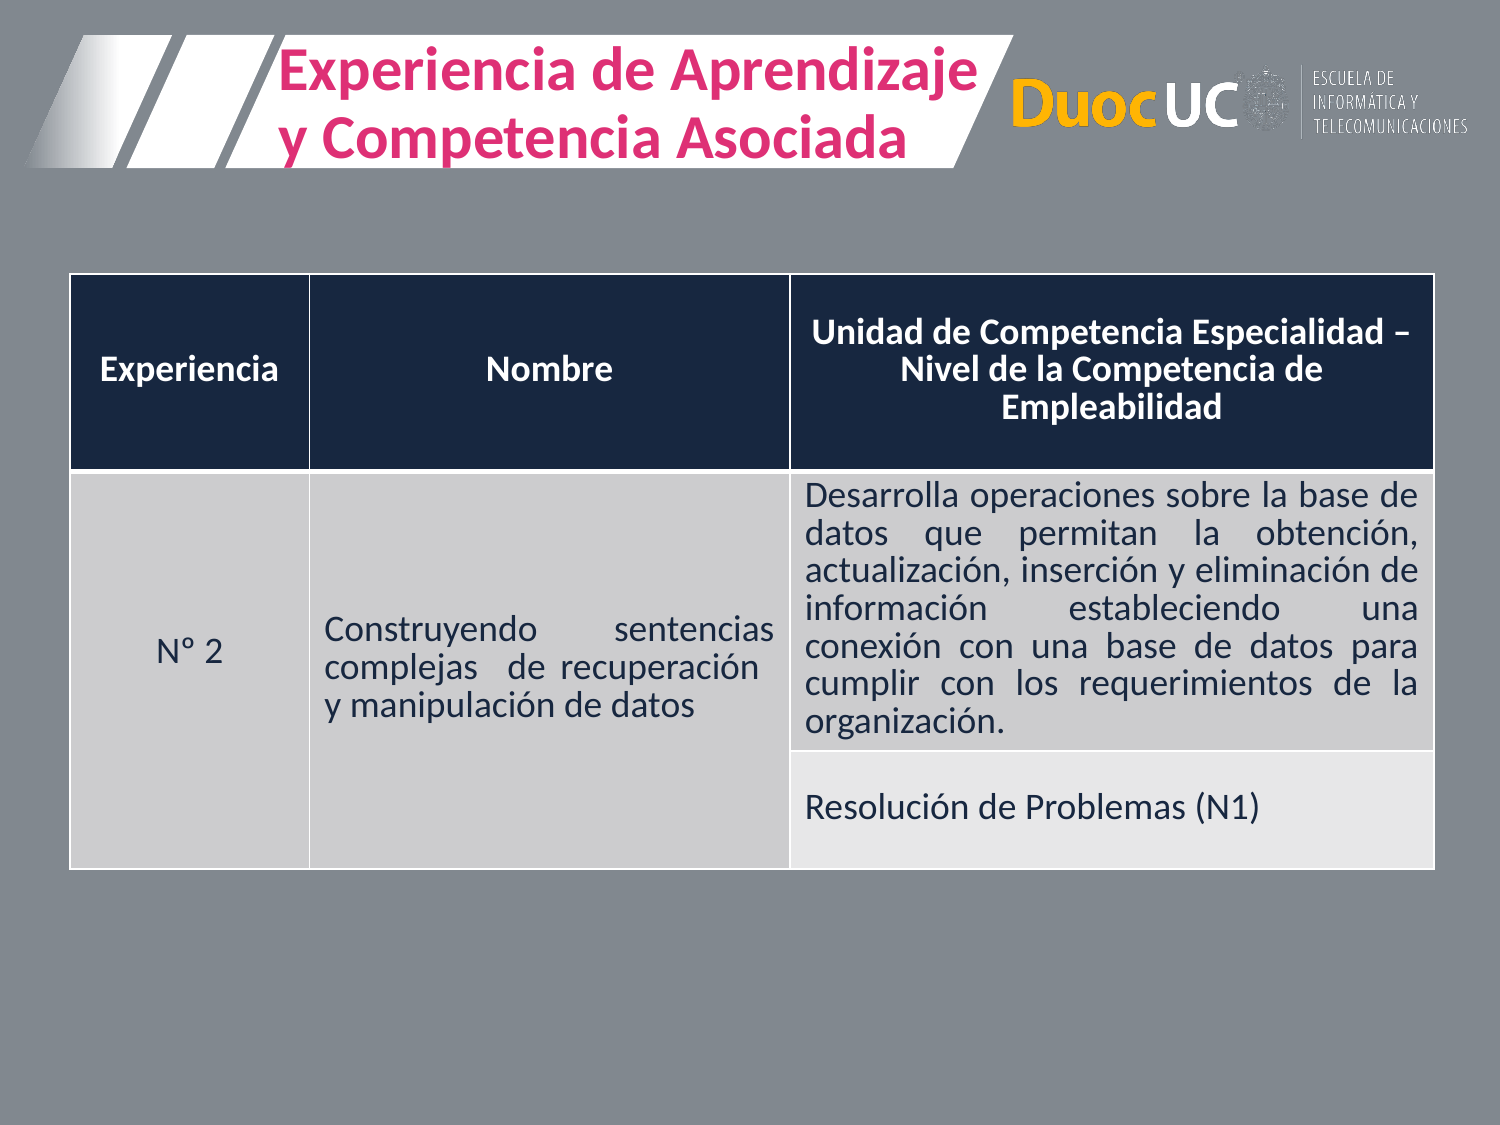

# Experiencia de Aprendizaje y Competencia Asociada
| Experiencia | Nombre | Unidad de Competencia Especialidad – Nivel de la Competencia de Empleabilidad |
| --- | --- | --- |
| Nº 2 | Construyendo sentencias complejas de recuperación y manipulación de datos | Desarrolla operaciones sobre la base de datos que permitan la obtención, actualización, inserción y eliminación de información estableciendo una conexión con una base de datos para cumplir con los requerimientos de la organización. |
|  |  | Resolución de Problemas (N1) |